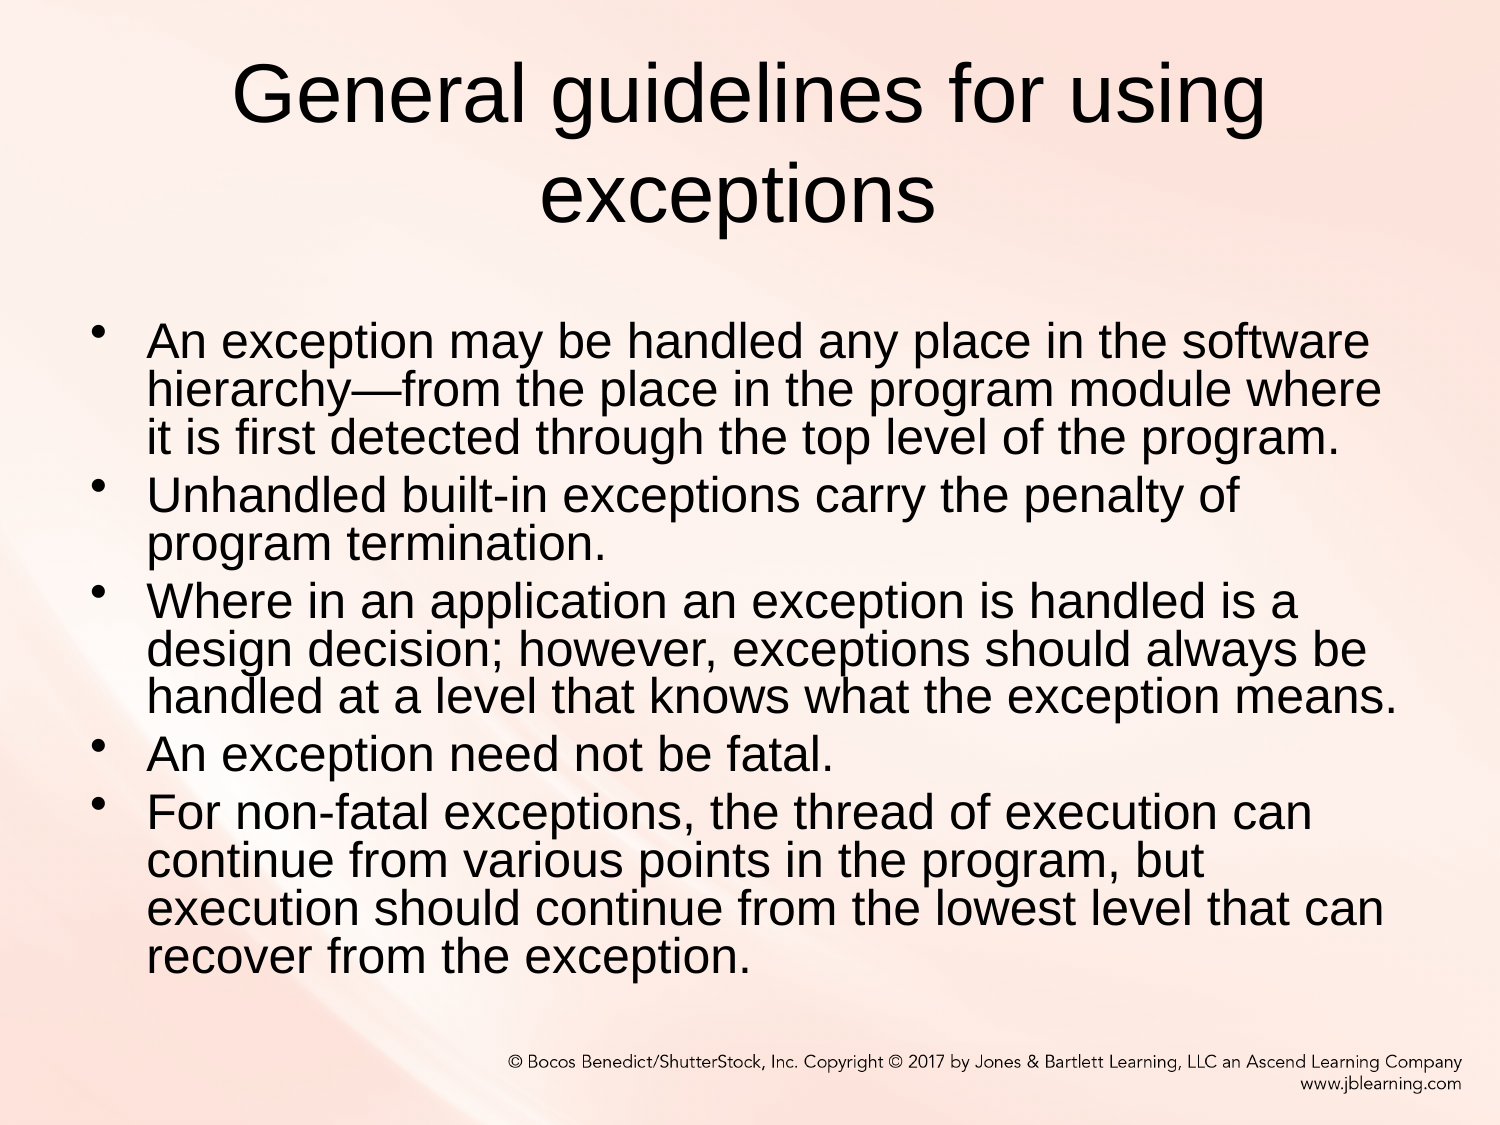

# General guidelines for using exceptions
An exception may be handled any place in the software hierarchy—from the place in the program module where it is first detected through the top level of the program.
Unhandled built-in exceptions carry the penalty of program termination.
Where in an application an exception is handled is a design decision; however, exceptions should always be handled at a level that knows what the exception means.
An exception need not be fatal.
For non-fatal exceptions, the thread of execution can continue from various points in the program, but execution should continue from the lowest level that can recover from the exception.